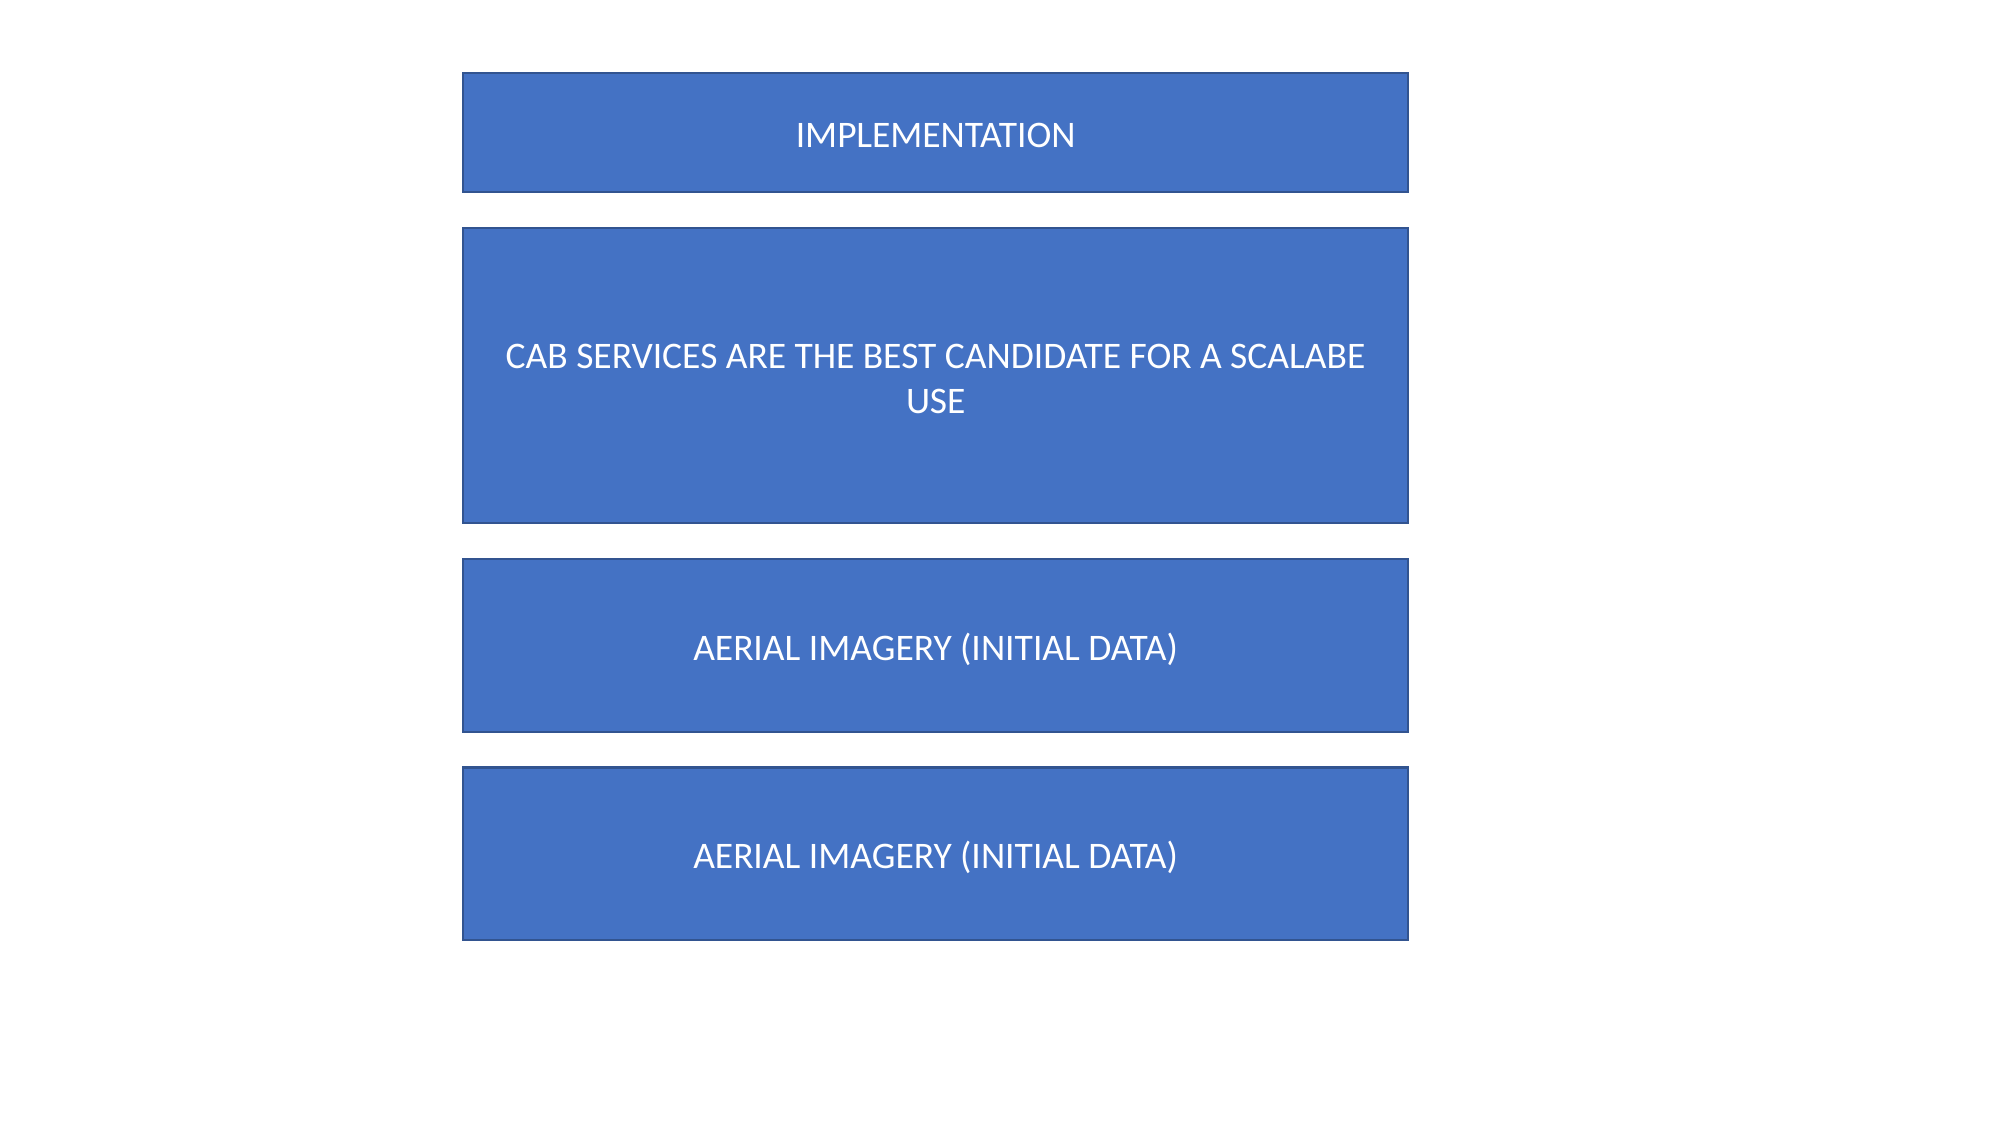

IMPLEMENTATION
CAB SERVICES ARE THE BEST CANDIDATE FOR A SCALABE USE
AERIAL IMAGERY (INITIAL DATA)
AERIAL IMAGERY (INITIAL DATA)